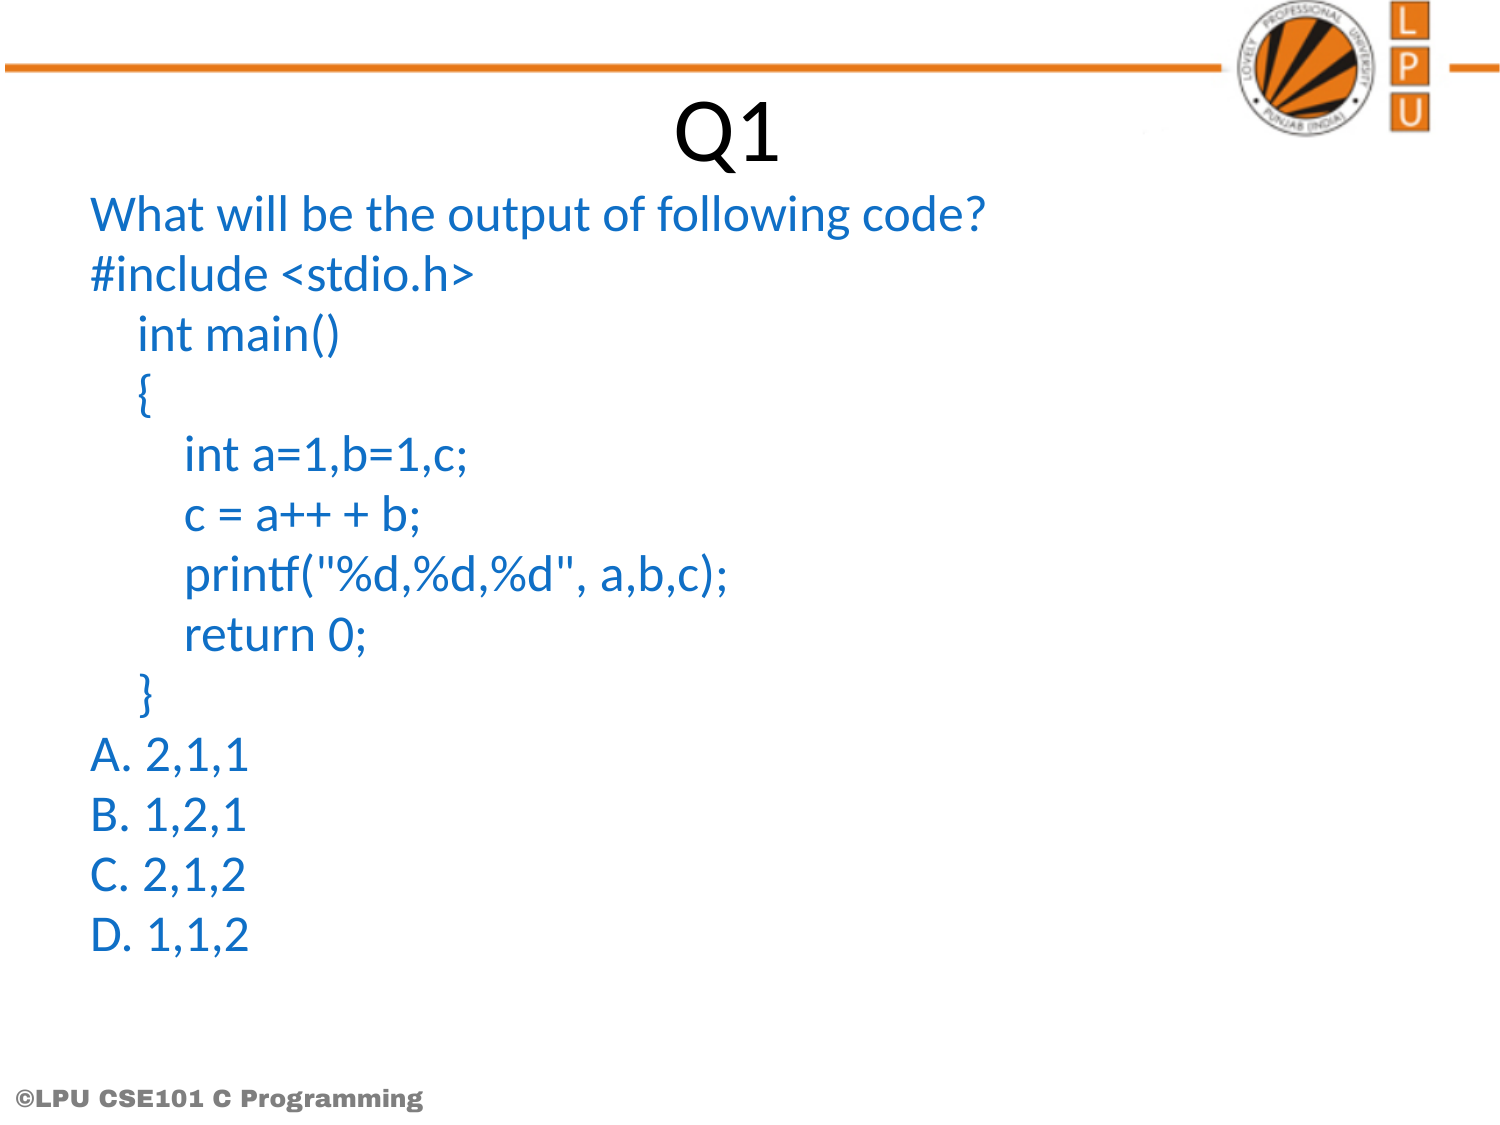

# Q1
What will be the output of following code?
#include <stdio.h>
    int main()
    {
        int a=1,b=1,c;
        c = a++ + b;
        printf("%d,%d,%d", a,b,c);
        return 0;
    }
A. 2,1,1
B. 1,2,1
C. 2,1,2
D. 1,1,2